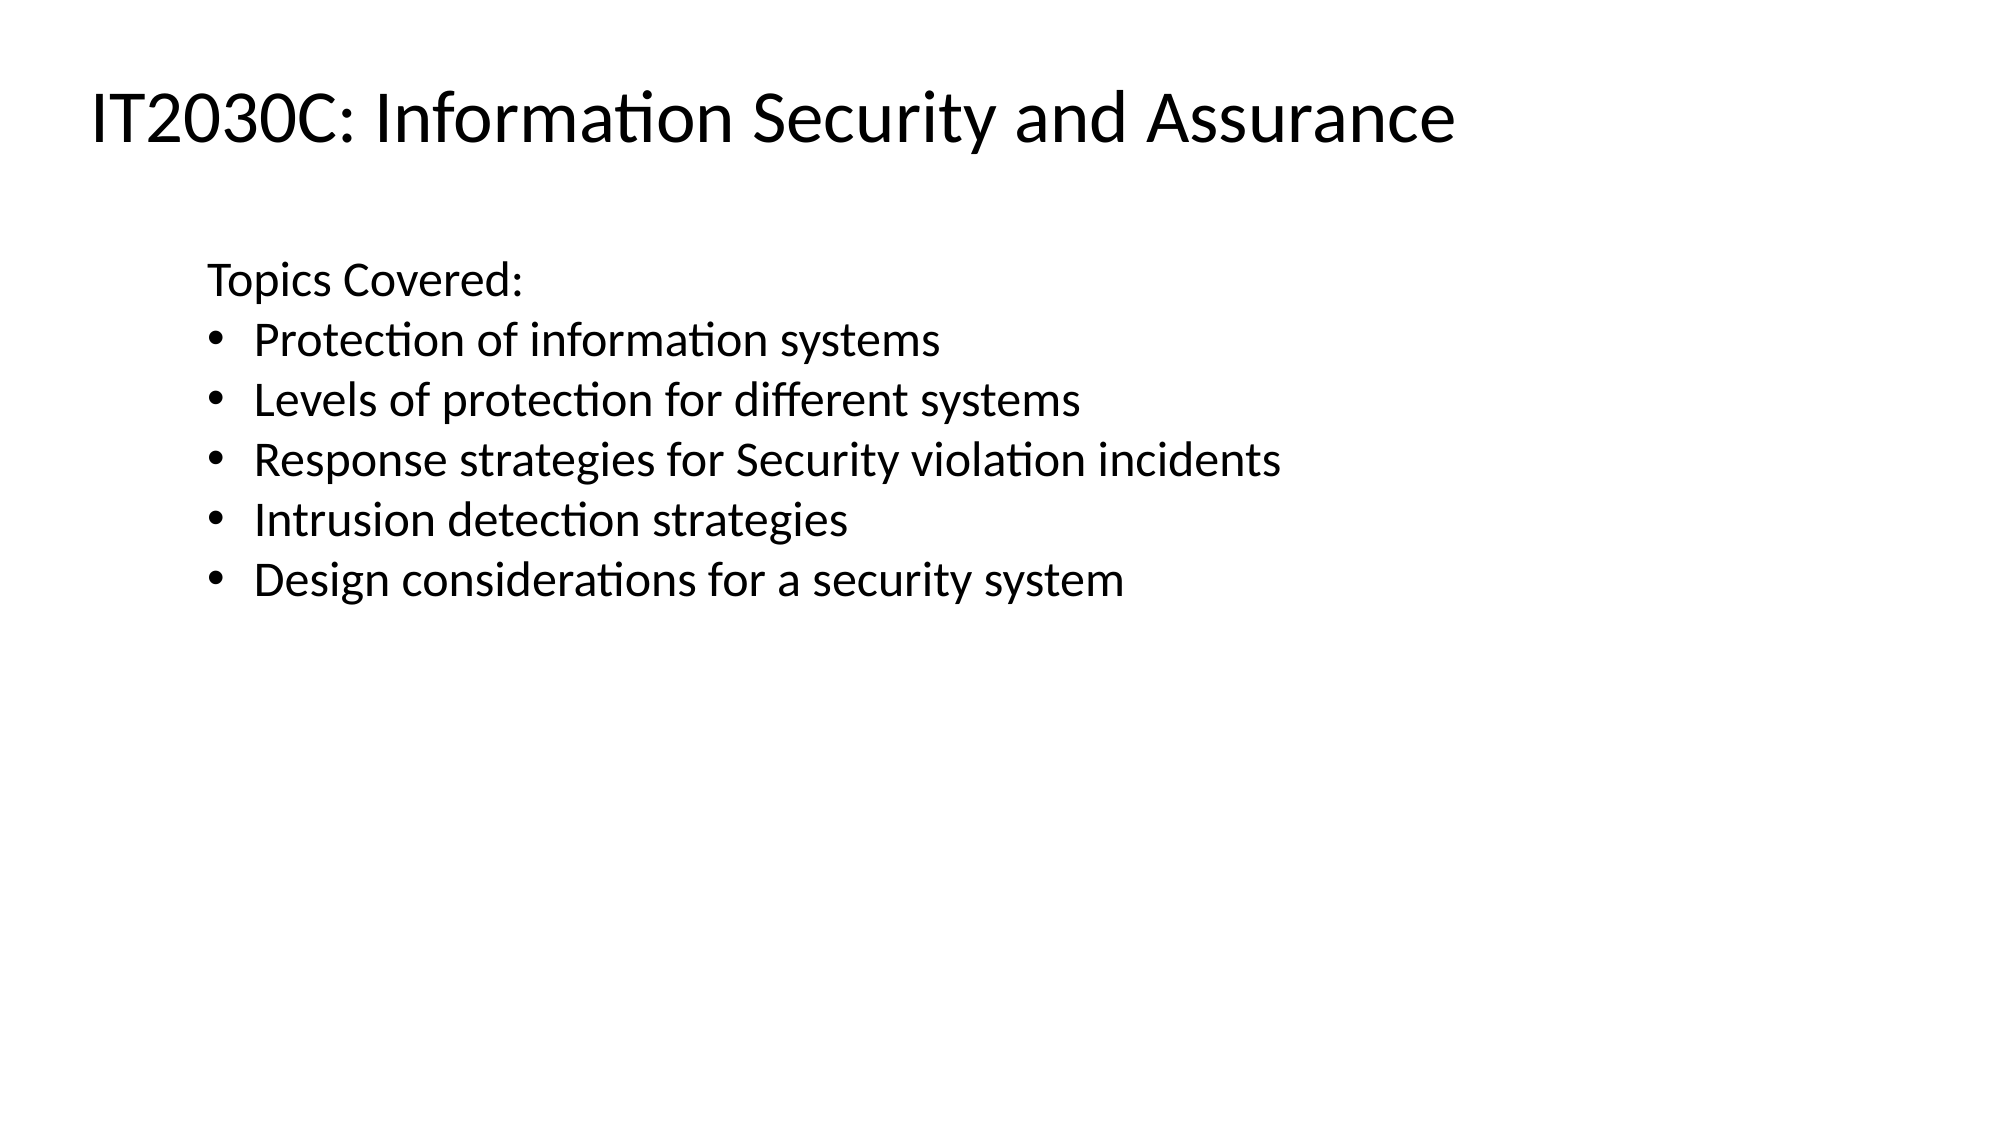

IT2030C: Information Security and Assurance
Topics Covered:
Protection of information systems
Levels of protection for different systems
Response strategies for Security violation incidents
Intrusion detection strategies
Design considerations for a security system